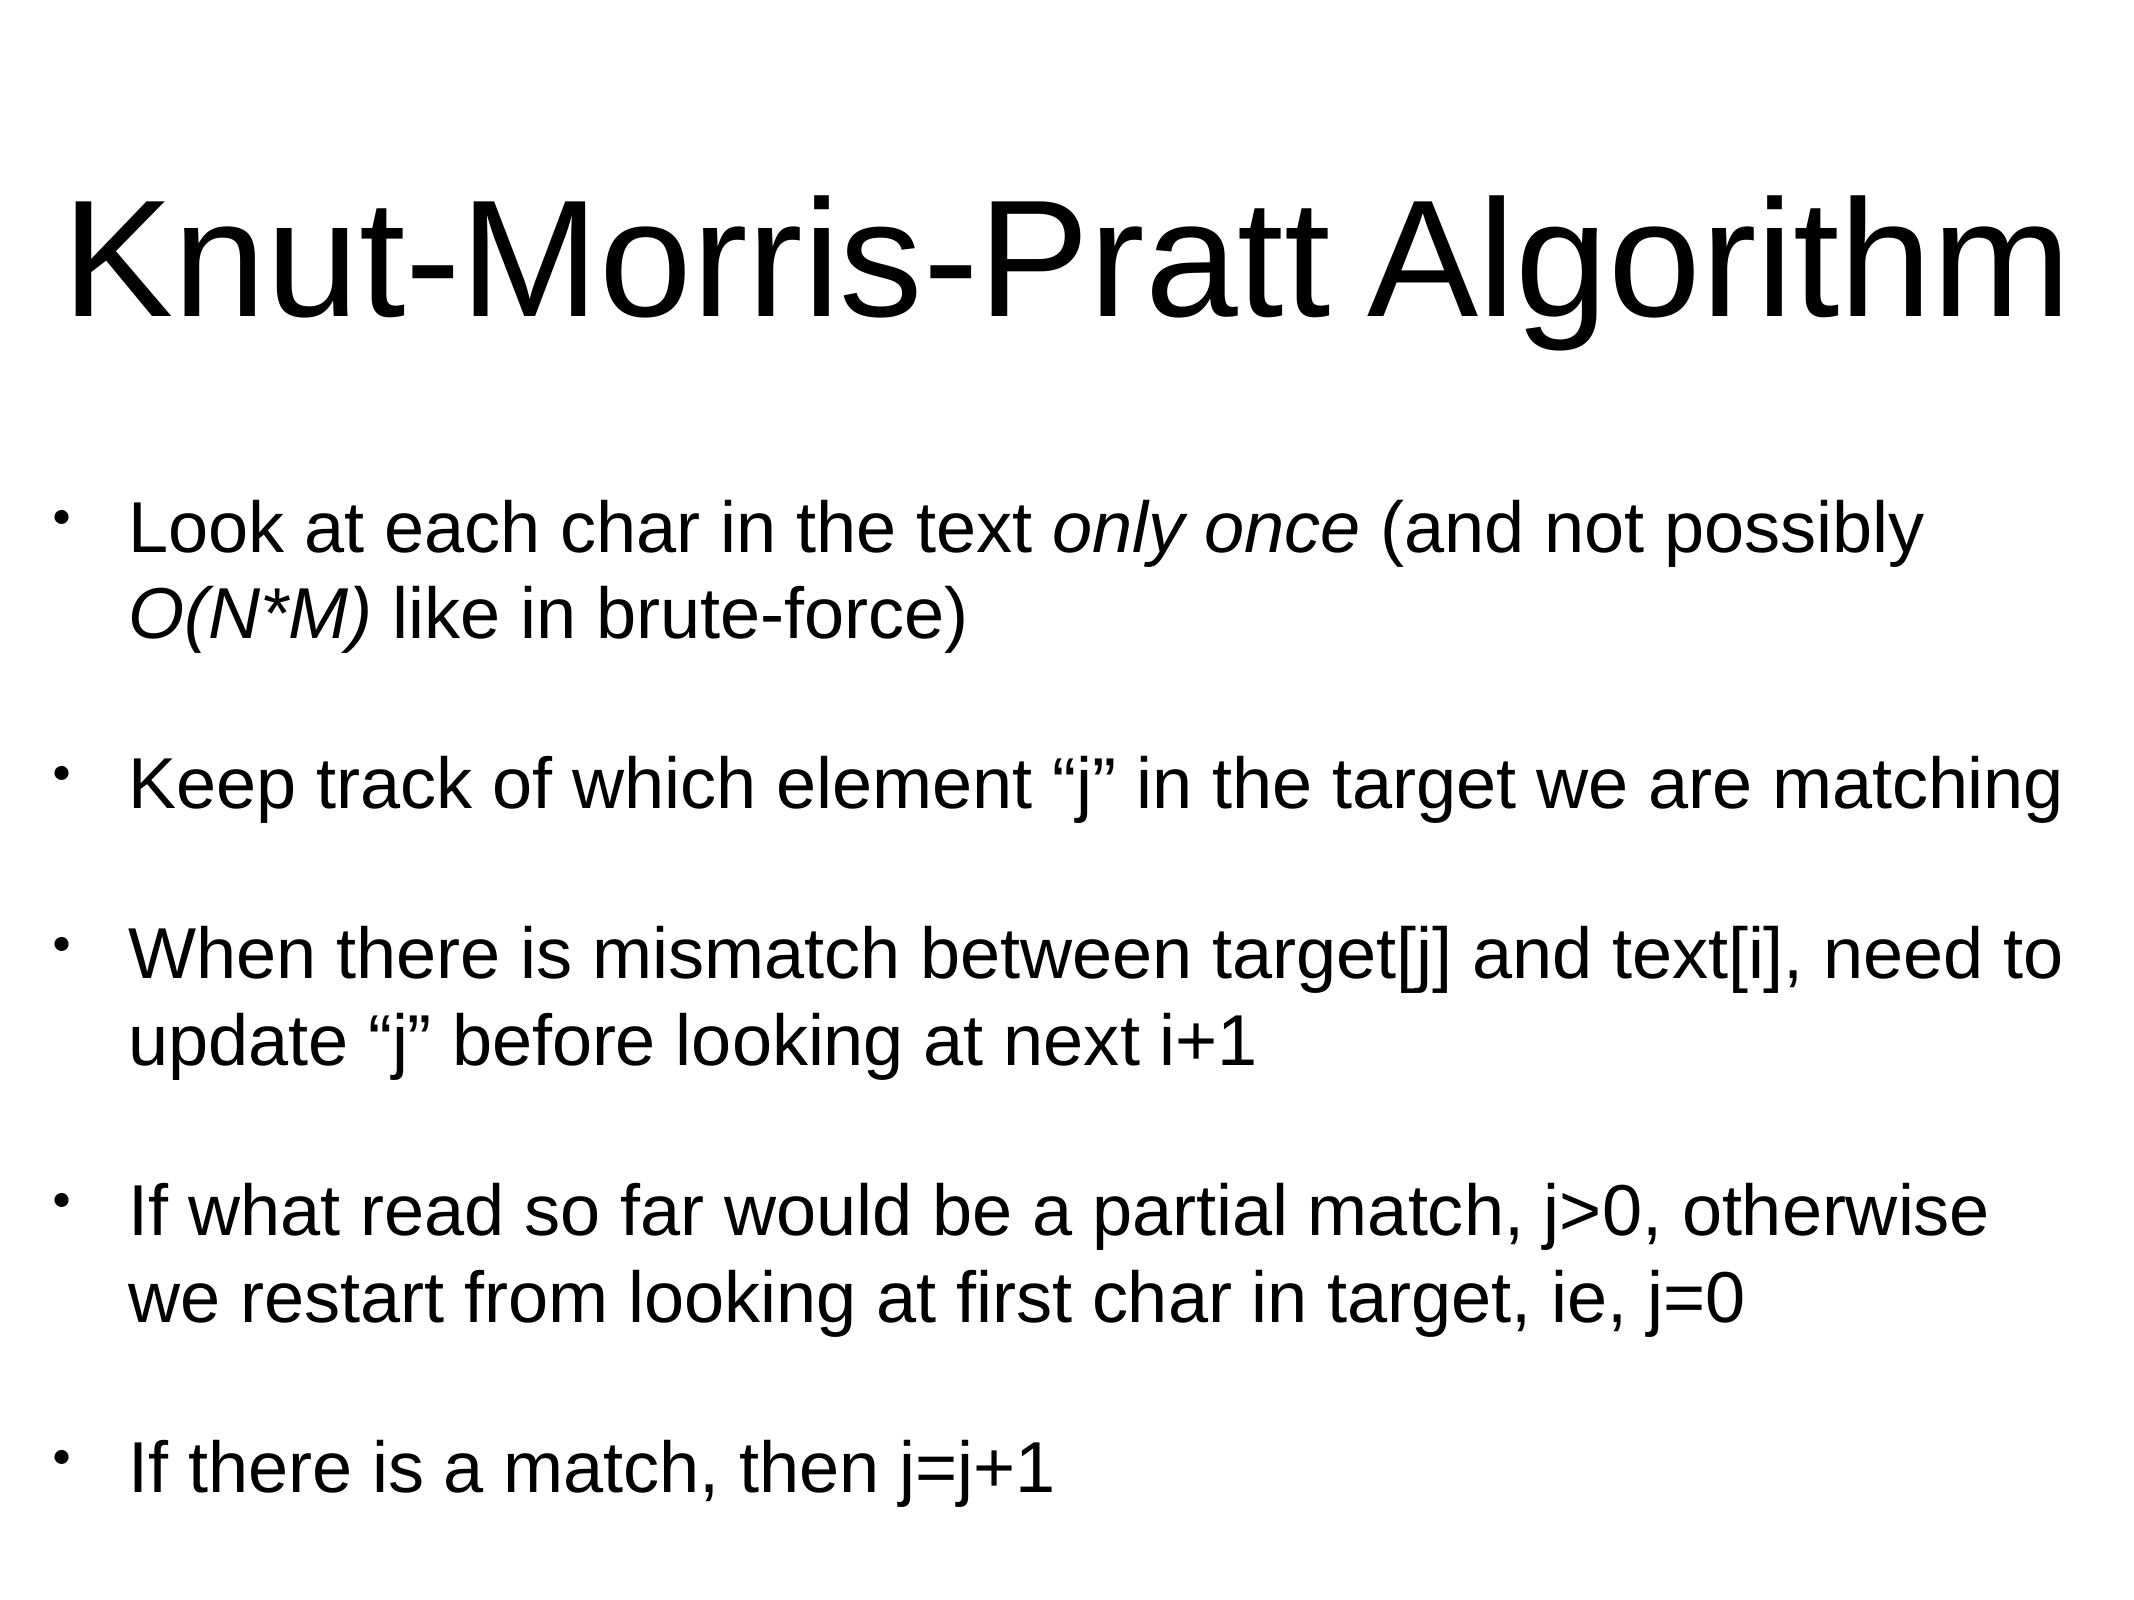

# Knut-Morris-Pratt Algorithm
Look at each char in the text only once (and not possibly O(N*M) like in brute-force)
Keep track of which element “j” in the target we are matching
When there is mismatch between target[j] and text[i], need to update “j” before looking at next i+1
If what read so far would be a partial match, j>0, otherwise we restart from looking at first char in target, ie, j=0
If there is a match, then j=j+1